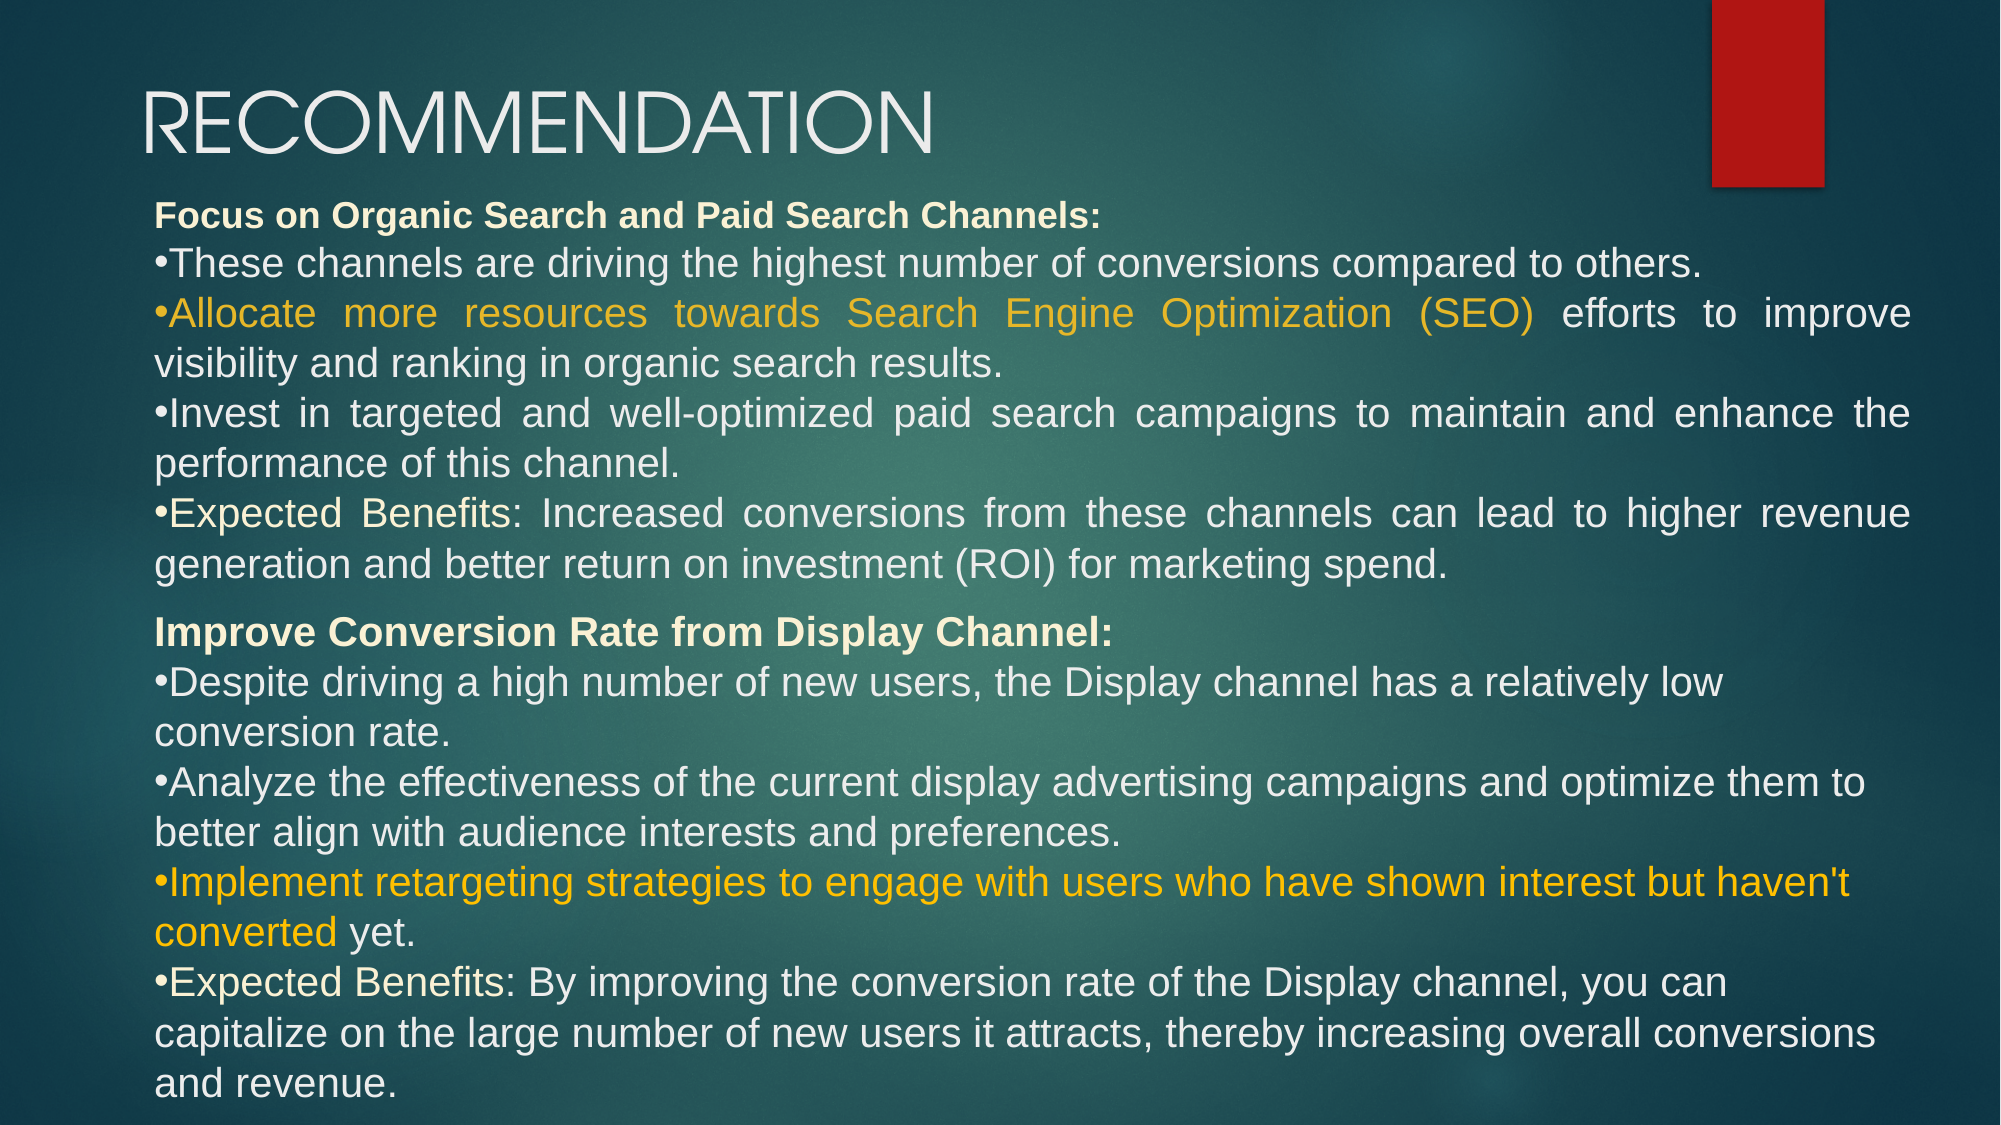

# RECOMMENDATION
Focus on Organic Search and Paid Search Channels:
These channels are driving the highest number of conversions compared to others.
Allocate more resources towards Search Engine Optimization (SEO) efforts to improve visibility and ranking in organic search results.
Invest in targeted and well-optimized paid search campaigns to maintain and enhance the performance of this channel.
Expected Benefits: Increased conversions from these channels can lead to higher revenue generation and better return on investment (ROI) for marketing spend.
Improve Conversion Rate from Display Channel:
Despite driving a high number of new users, the Display channel has a relatively low conversion rate.
Analyze the effectiveness of the current display advertising campaigns and optimize them to better align with audience interests and preferences.
Implement retargeting strategies to engage with users who have shown interest but haven't converted yet.
Expected Benefits: By improving the conversion rate of the Display channel, you can capitalize on the large number of new users it attracts, thereby increasing overall conversions and revenue.